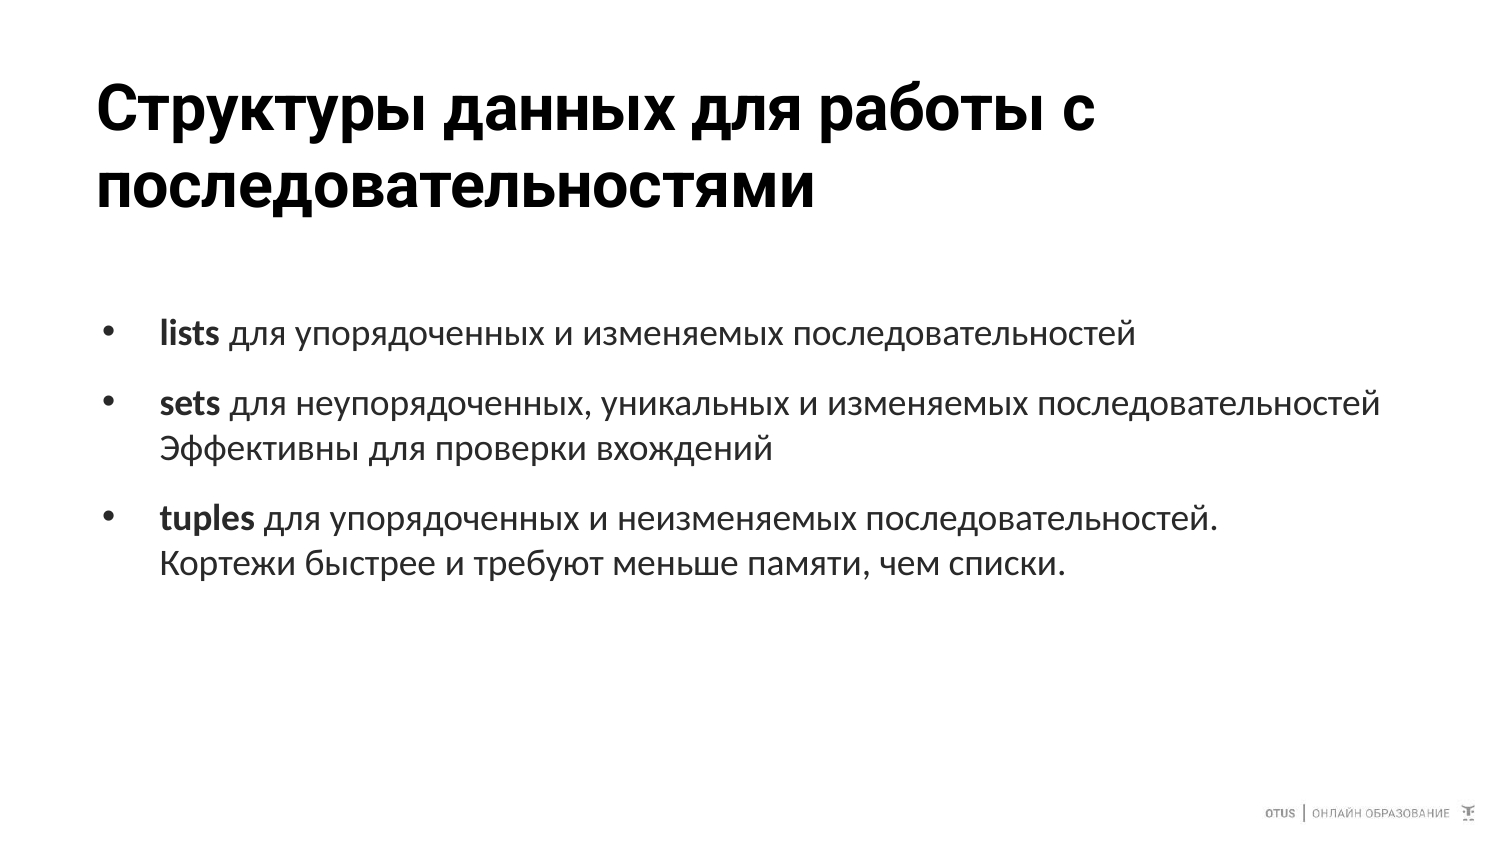

# Структуры данных для работы с  последовательностями
lists для упорядоченных и изменяемых последовательностей
sets для неупорядоченных, уникальных и изменяемых последовательностей
Эффективны для проверки вхождений
tuples для упорядоченных и неизменяемых последовательностей.
Кортежи быстрее и требуют меньше памяти, чем списки.